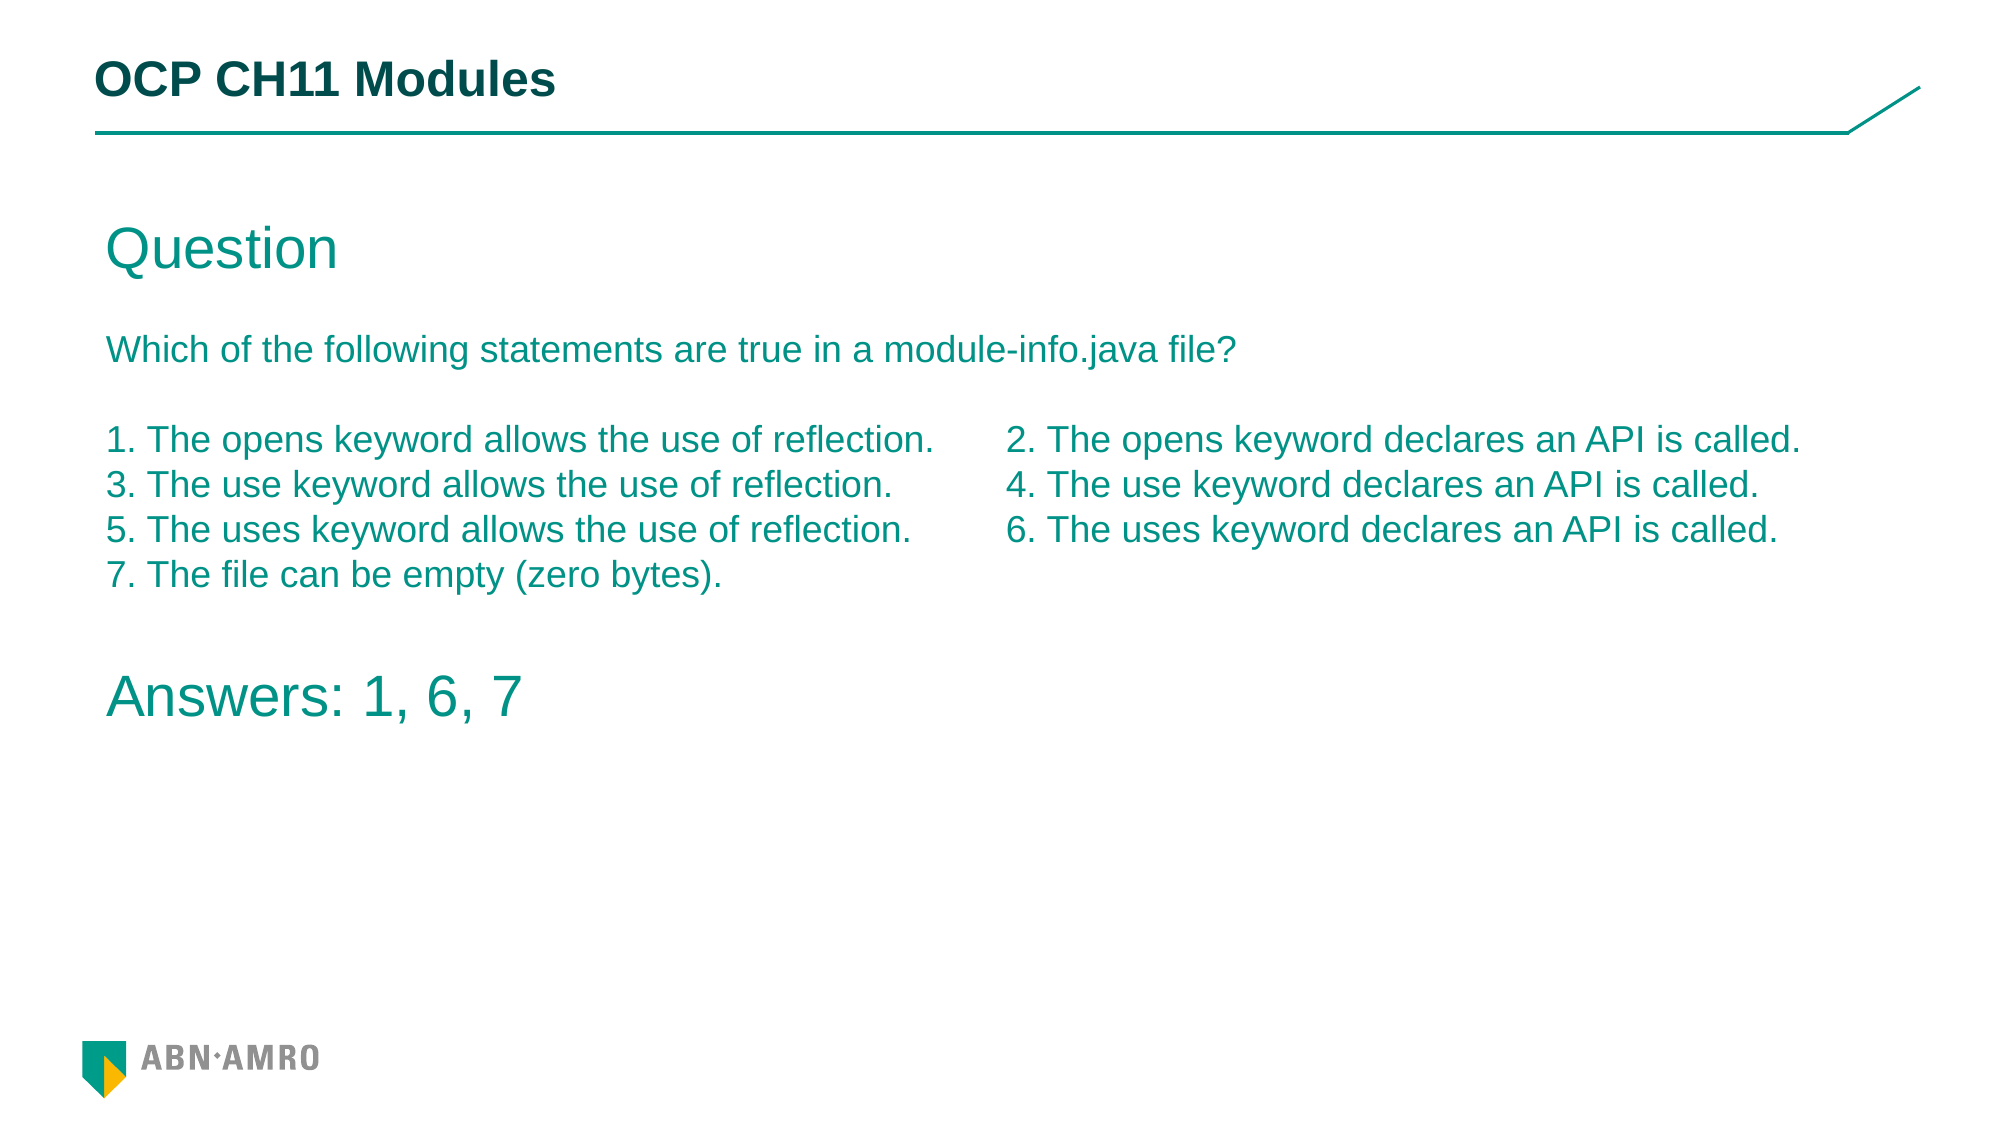

# OCP CH11 Modules
Question

Which of the following statements are true in a module-info.java file?

1. The opens keyword allows the use of reflection.	2. The opens keyword declares an API is called.
3. The use keyword allows the use of reflection.	4. The use keyword declares an API is called.
5. The uses keyword allows the use of reflection.	6. The uses keyword declares an API is called.
7. The file can be empty (zero bytes).
Answers: 1, 6, 7